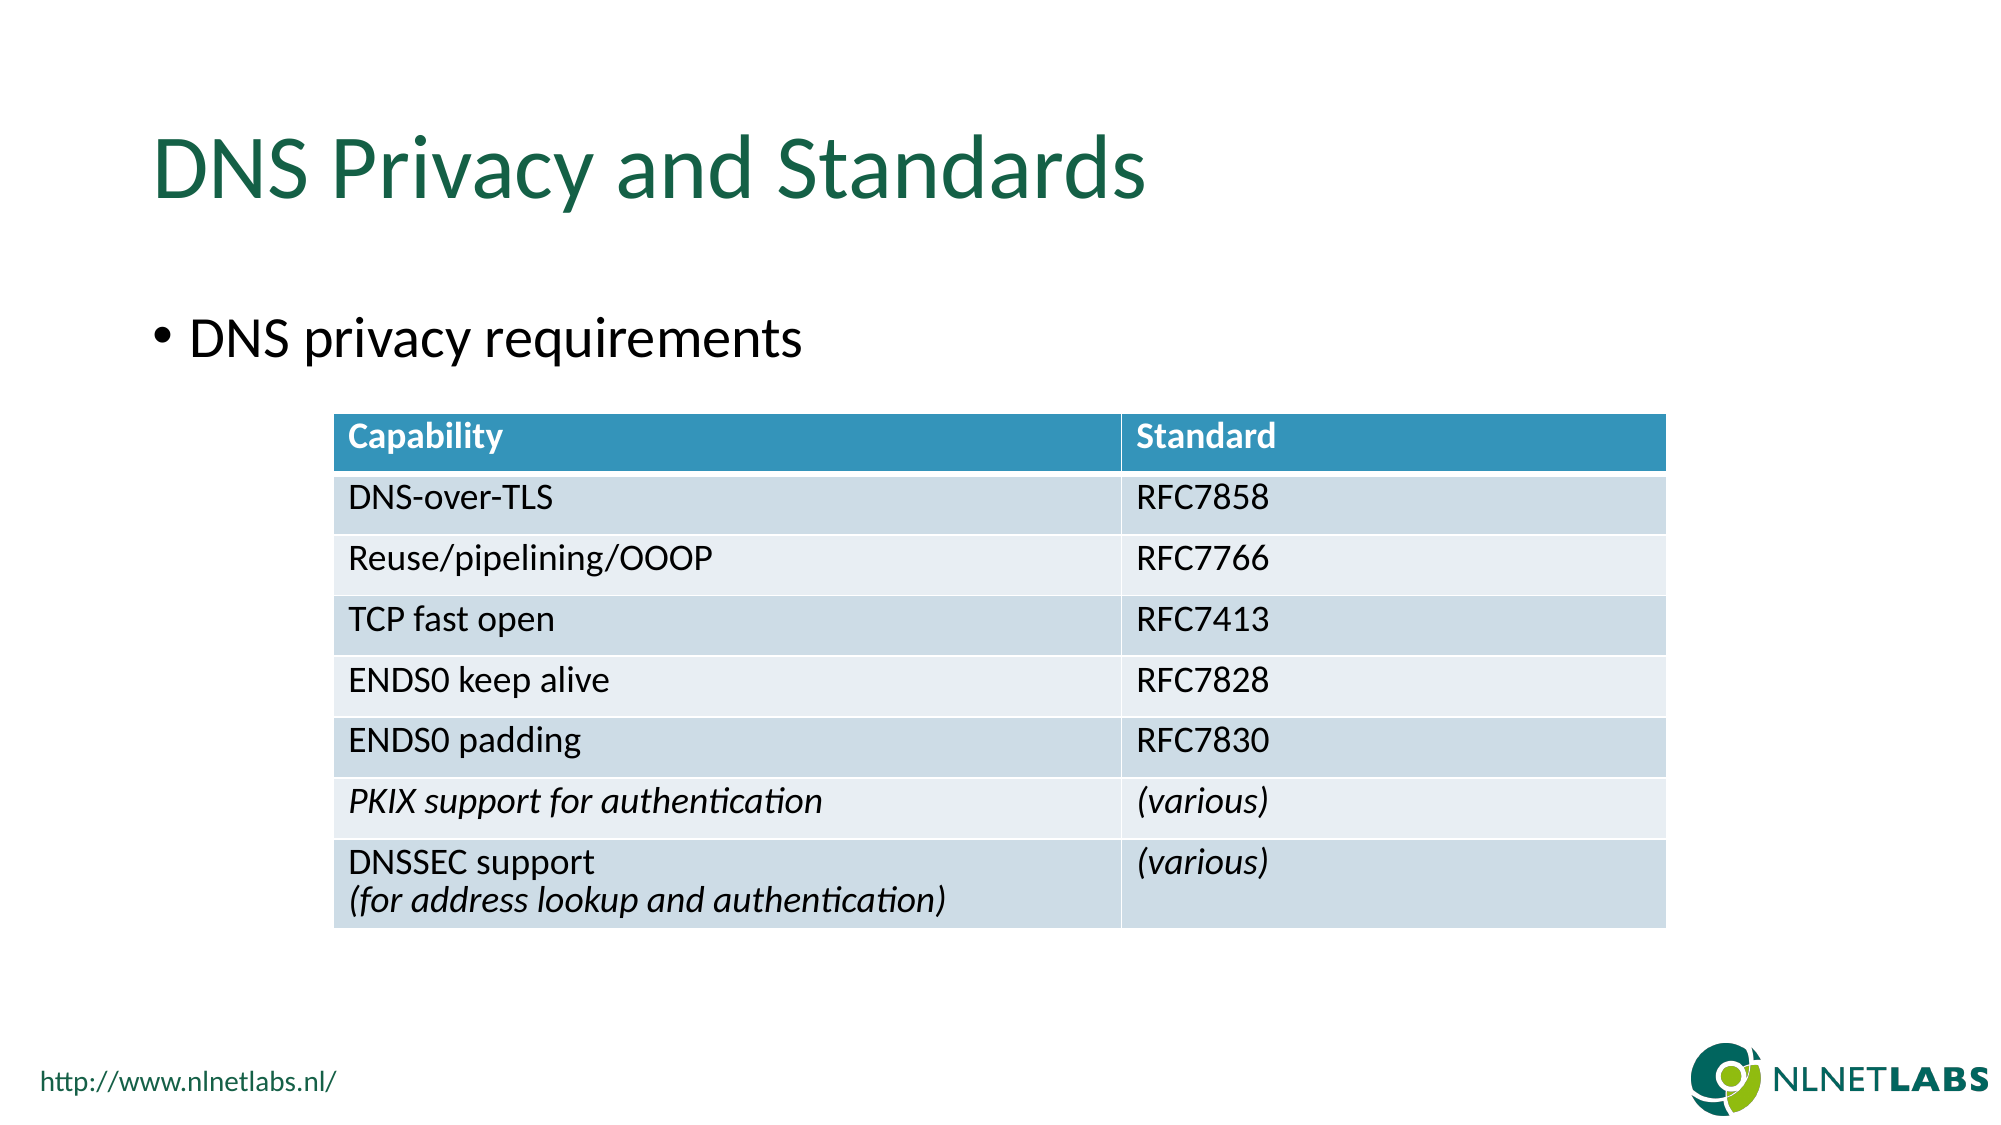

# DNS Privacy and Standards
DNS privacy requirements
| Capability | Standard |
| --- | --- |
| DNS-over-TLS | RFC7858 |
| Reuse/pipelining/OOOP | RFC7766 |
| TCP fast open | RFC7413 |
| ENDS0 keep alive | RFC7828 |
| ENDS0 padding | RFC7830 |
| PKIX support for authentication | (various) |
| DNSSEC support (for address lookup and authentication) | (various) |